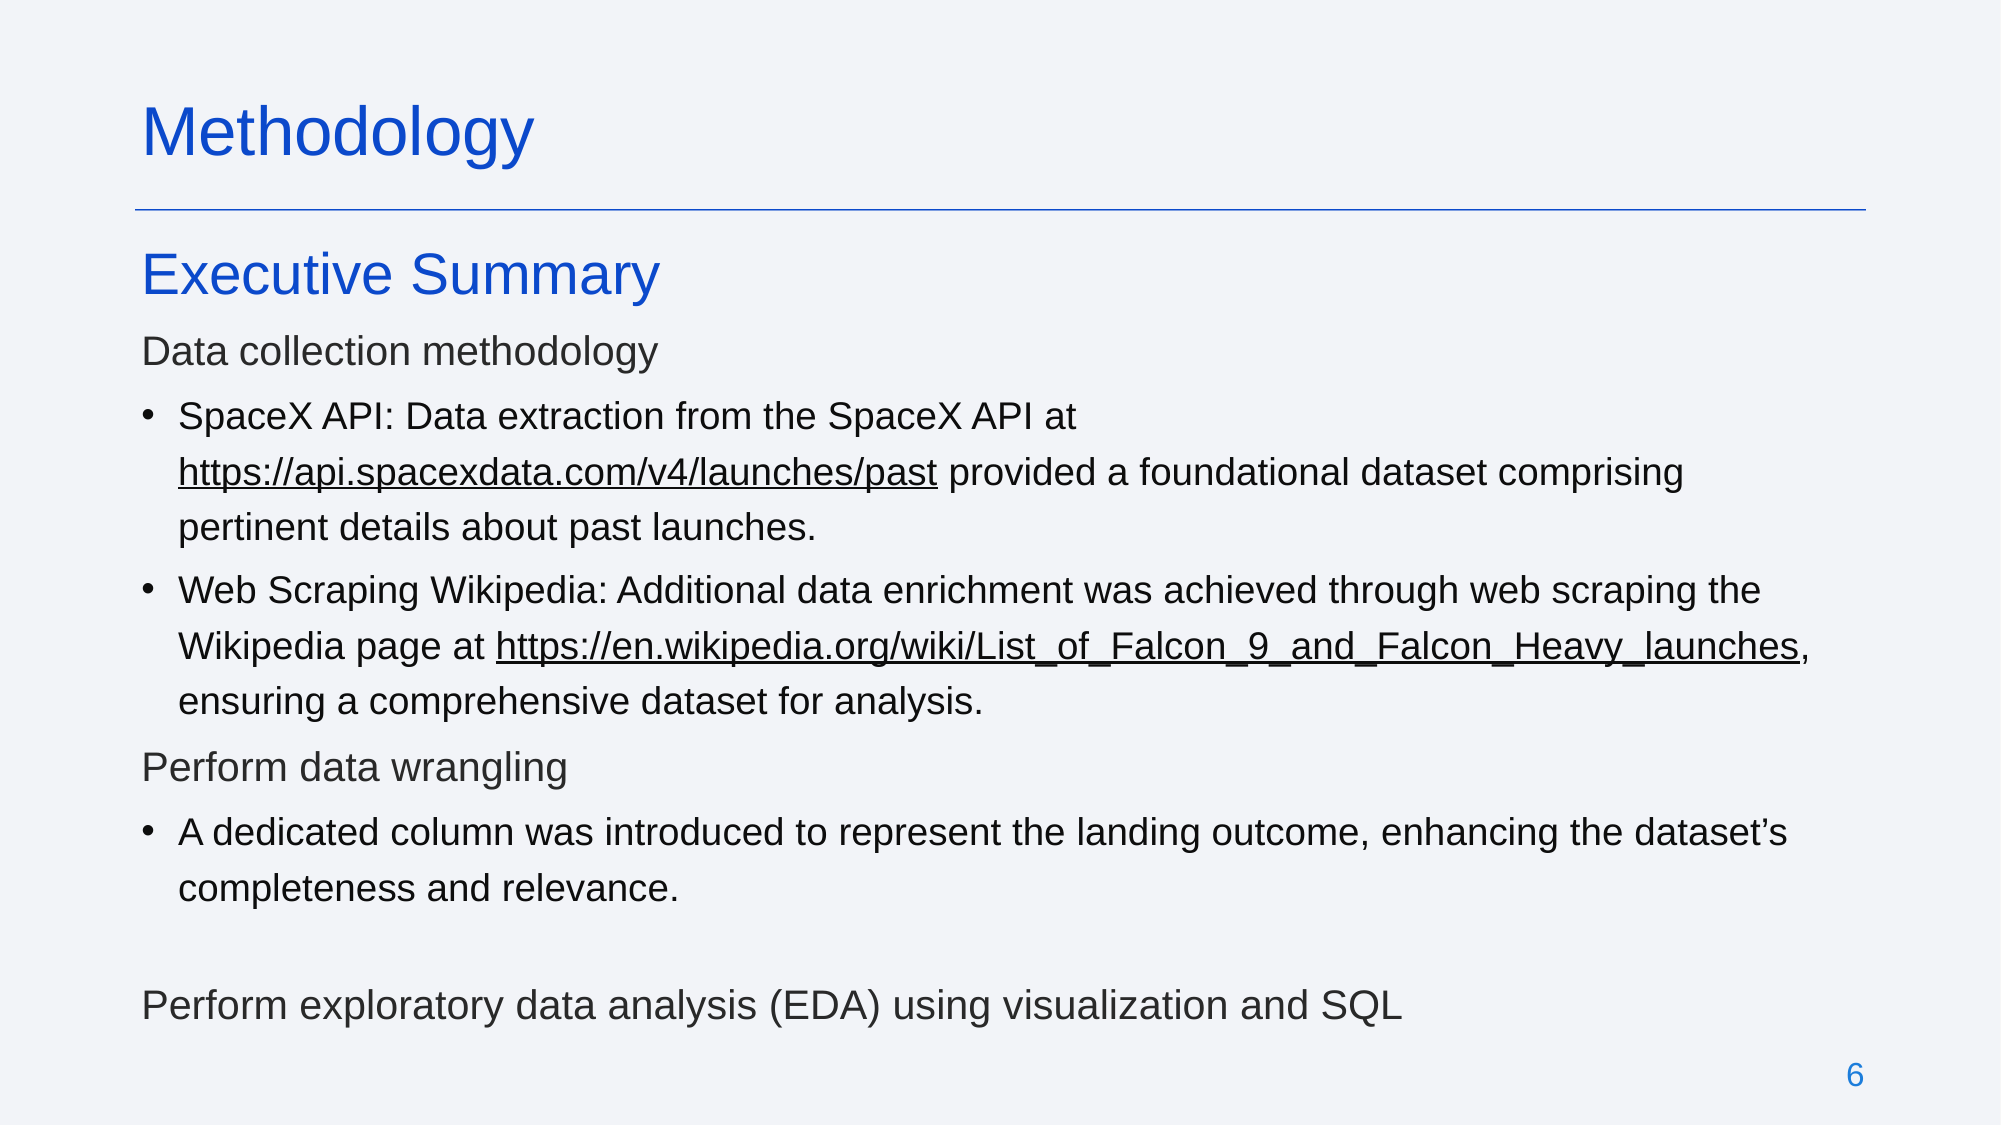

Methodology
Executive Summary
Data collection methodology
SpaceX API: Data extraction from the SpaceX API at  https://api.spacexdata.com/v4/launches/past provided a foundational dataset comprising pertinent details about past launches.
Web Scraping Wikipedia: Additional data enrichment was achieved through web scraping the Wikipedia page at https://en.wikipedia.org/wiki/List_of_Falcon_9_and_Falcon_Heavy_launches, ensuring a comprehensive dataset for analysis.
Perform data wrangling
A dedicated column was introduced to represent the landing outcome, enhancing the dataset’s completeness and relevance.

Perform exploratory data analysis (EDA) using visualization and SQL

6